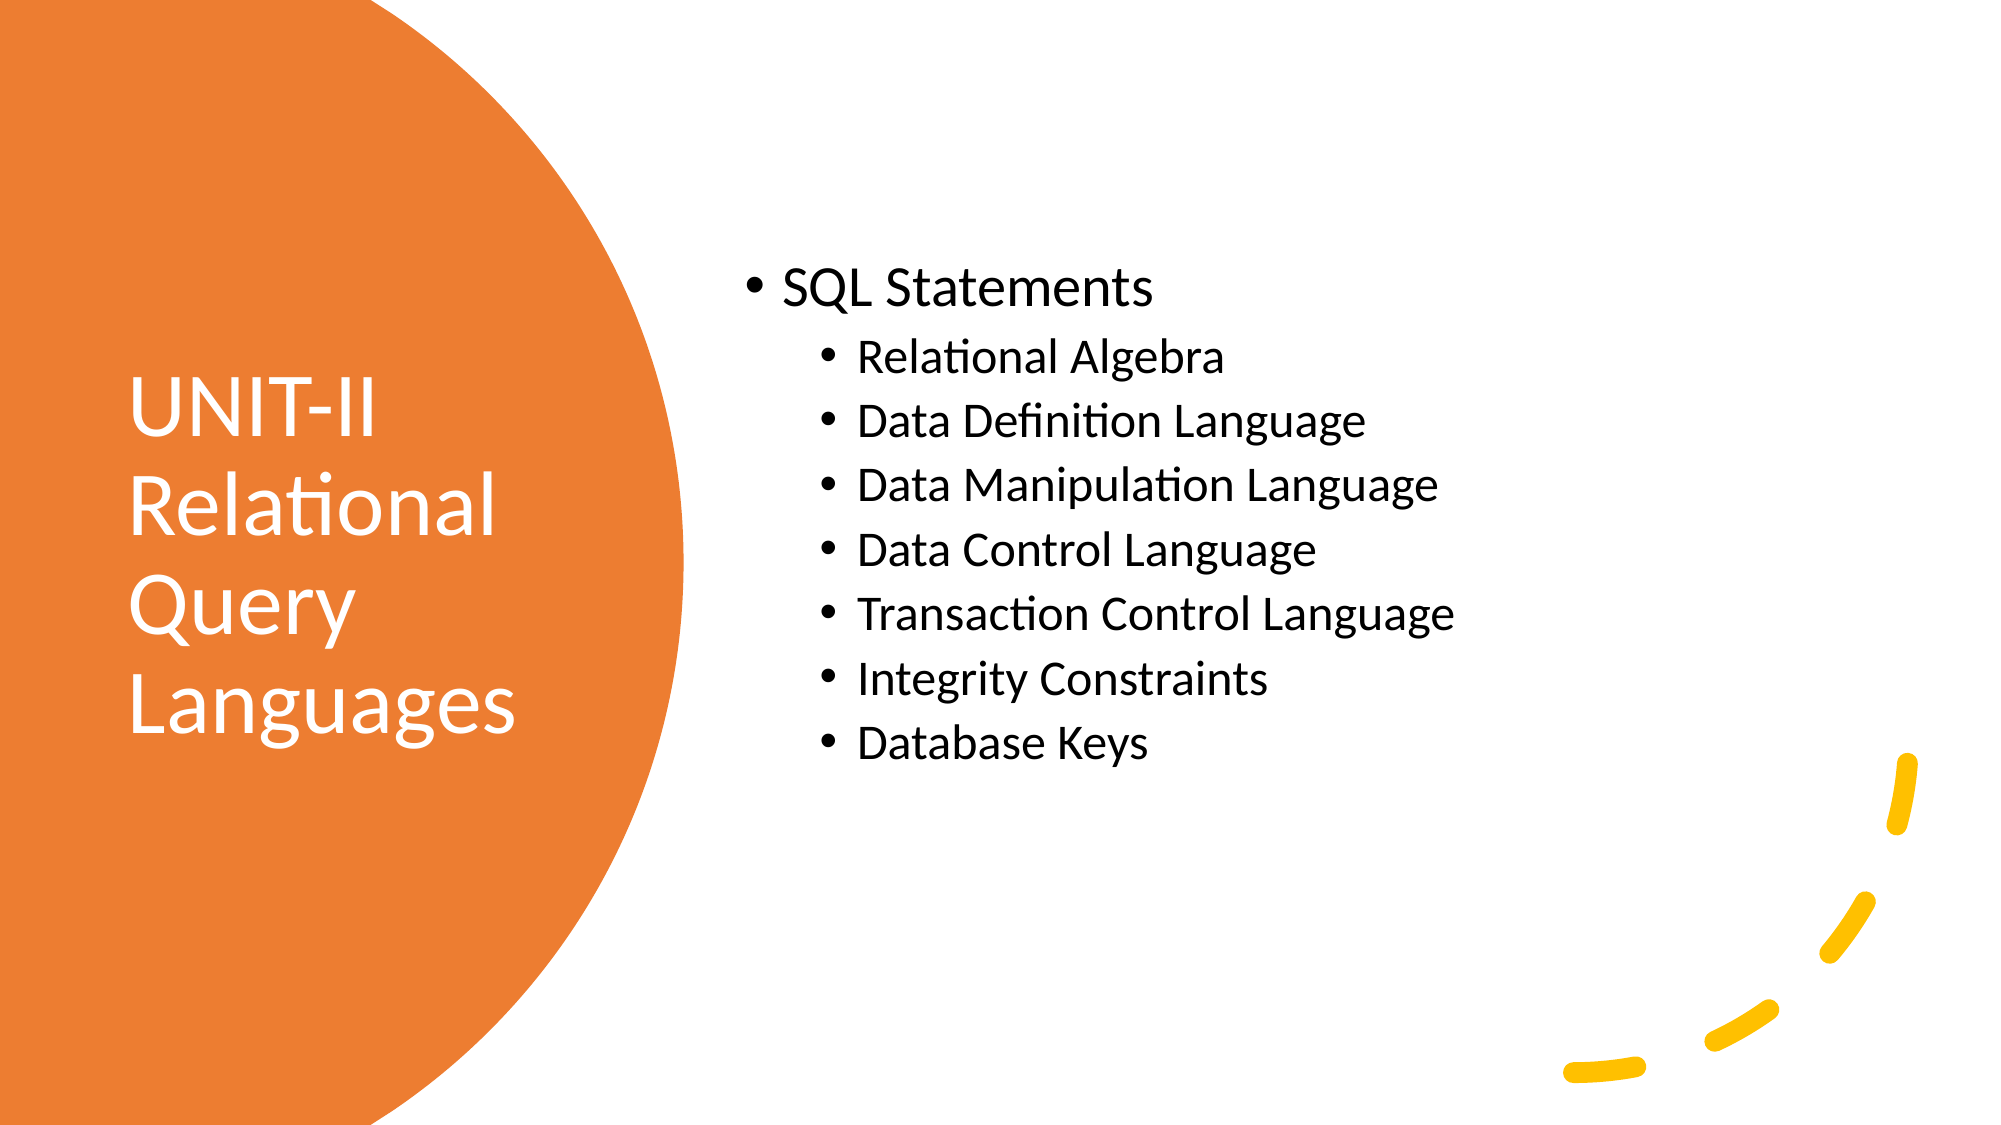

SQL Statements
Relational Algebra
Data Definition Language
Data Manipulation Language
Data Control Language
Transaction Control Language
Integrity Constraints
Database Keys

# UNIT-II Relational Query Languages